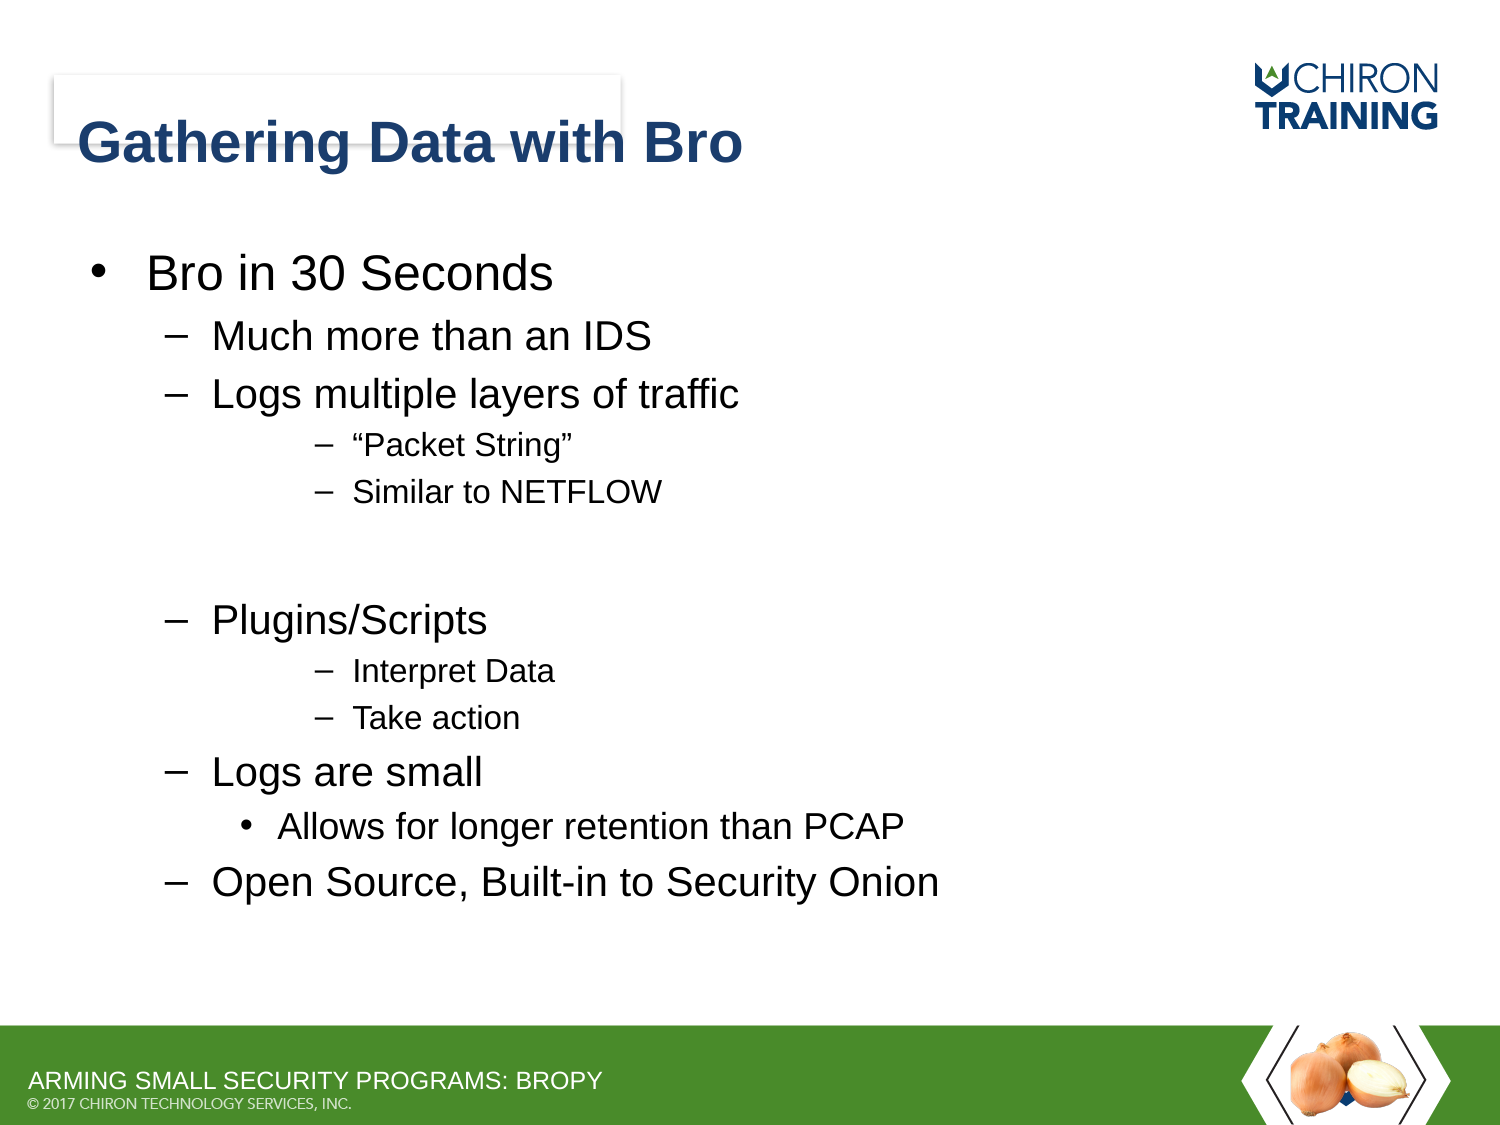

# Gathering Data with Bro
Bro in 30 Seconds
Much more than an IDS
Logs multiple layers of traffic
“Packet String”
Similar to NETFLOW

Plugins/Scripts
Interpret Data
Take action
Logs are small
Allows for longer retention than PCAP
Open Source, Built-in to Security Onion